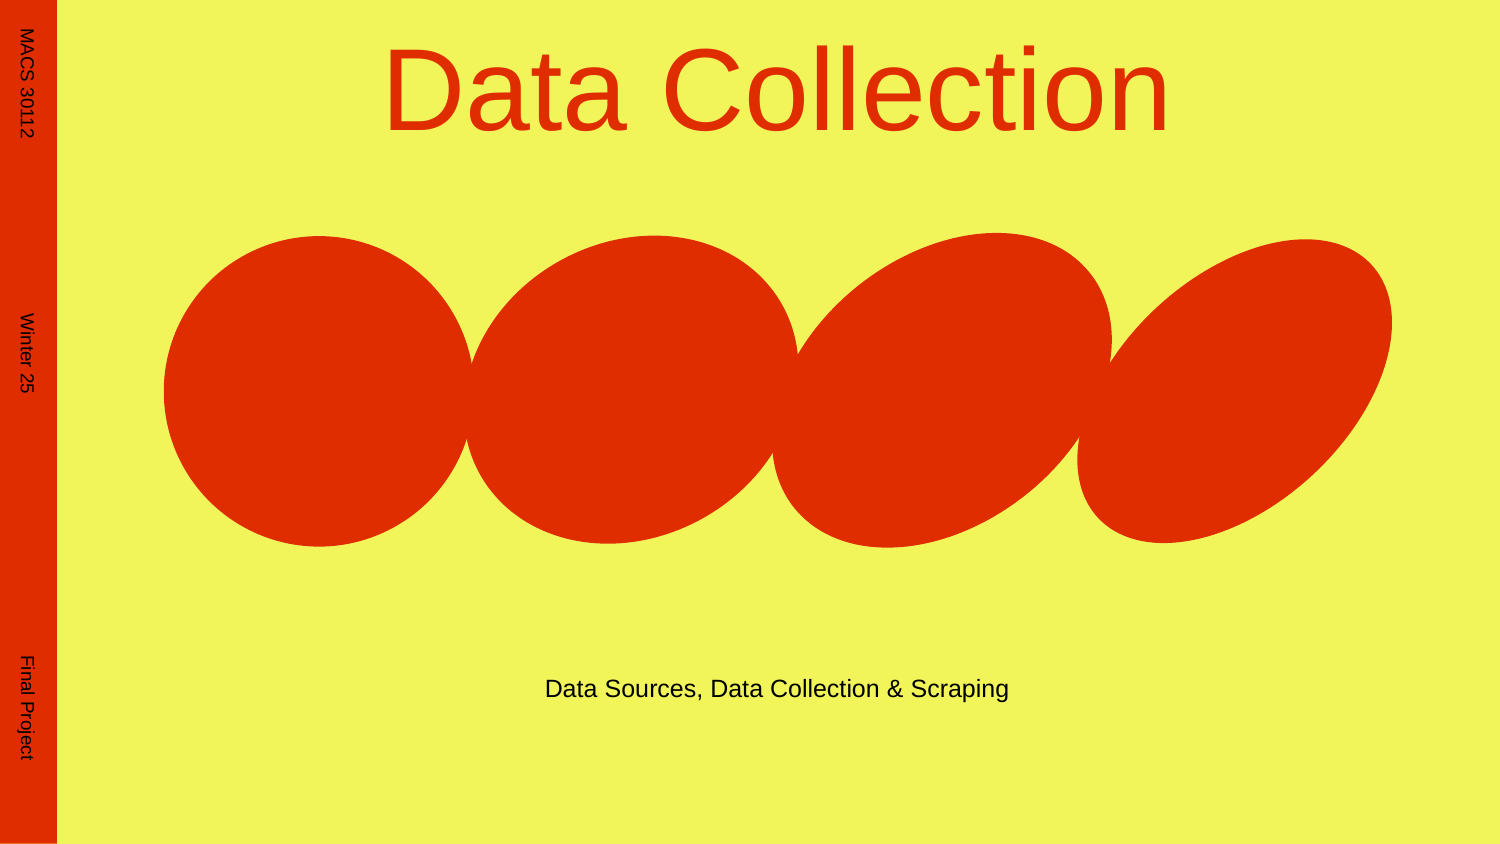

# Data Collection
MACS 30112
Winter 25
Data Sources, Data Collection & Scraping
Final Project